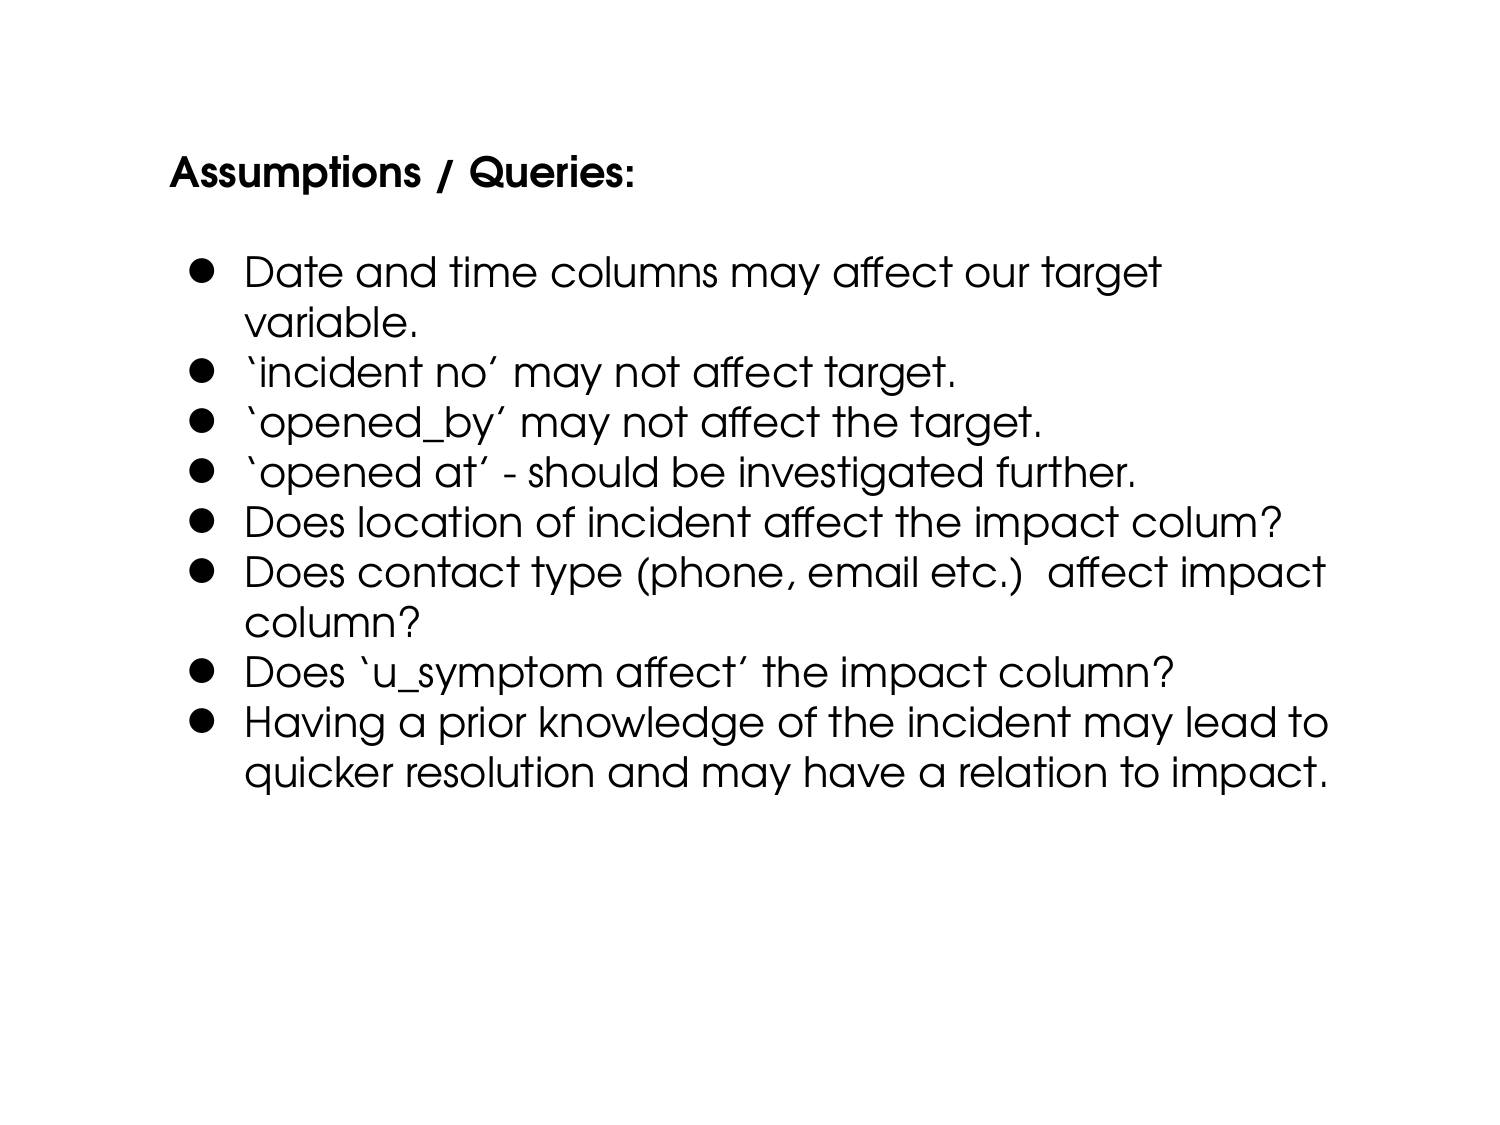

Assumptions / Queries:

Date and time columns may affect our target variable.
‘incident no’ may not affect target.
‘opened_by’ may not affect the target.
‘opened at’ - should be investigated further.
Does location of incident affect the impact colum?
Does contact type (phone, email etc.)  affect impact column?
Does ‘u_symptom affect’ the impact column?
Having a prior knowledge of the incident may lead to quicker resolution and may have a relation to impact.
#